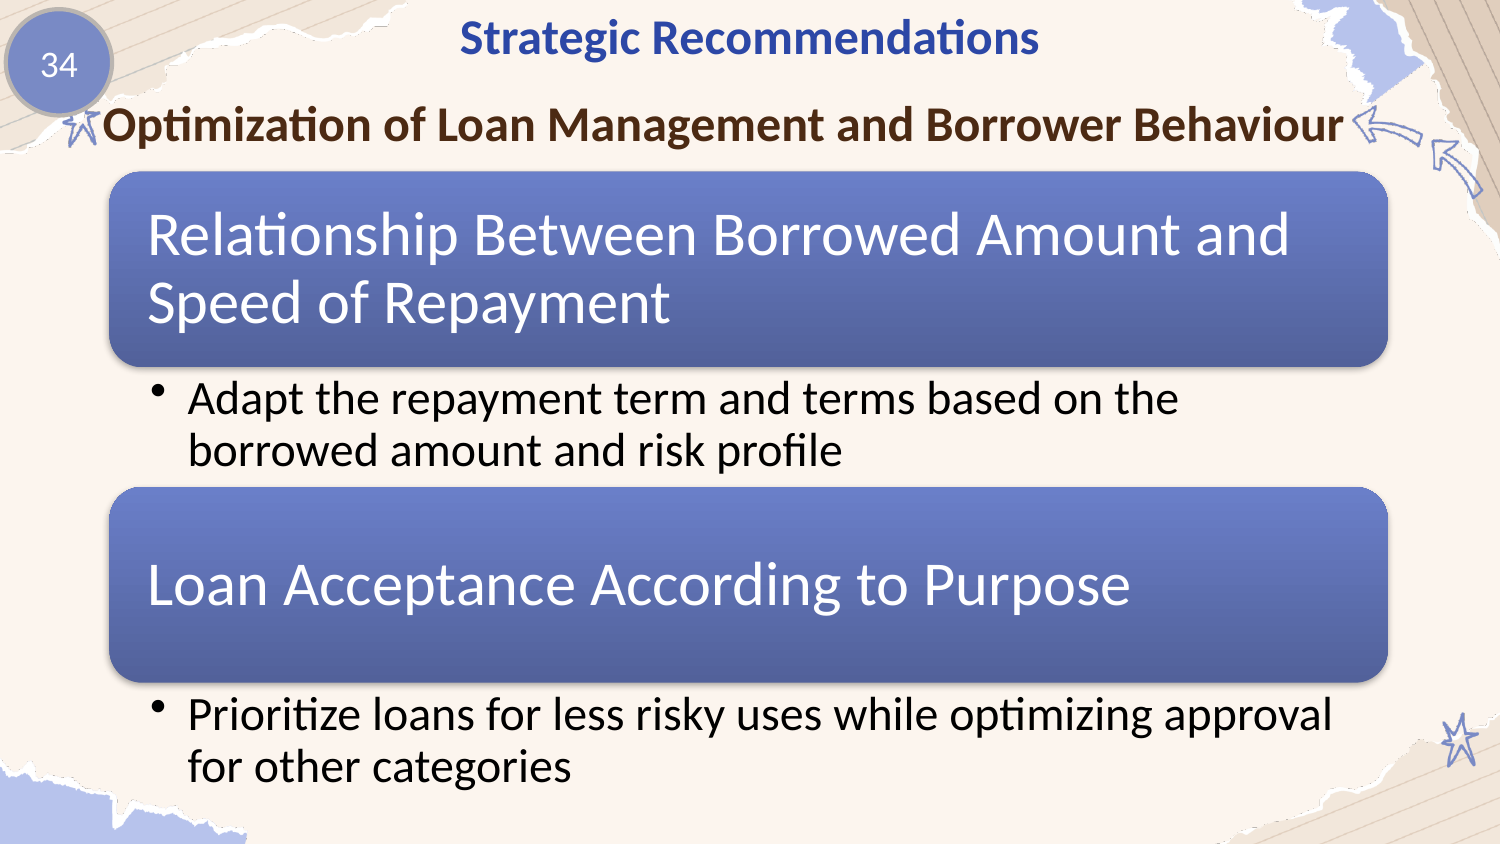

Strategic Recommendations
34
Optimization of Loan Management and Borrower Behaviour
Relationship Between Borrowed Amount and Speed of Repayment
Adapt the repayment term and terms based on the borrowed amount and risk profile
Loan Acceptance According to Purpose
Prioritize loans for less risky uses while optimizing approval for other categories